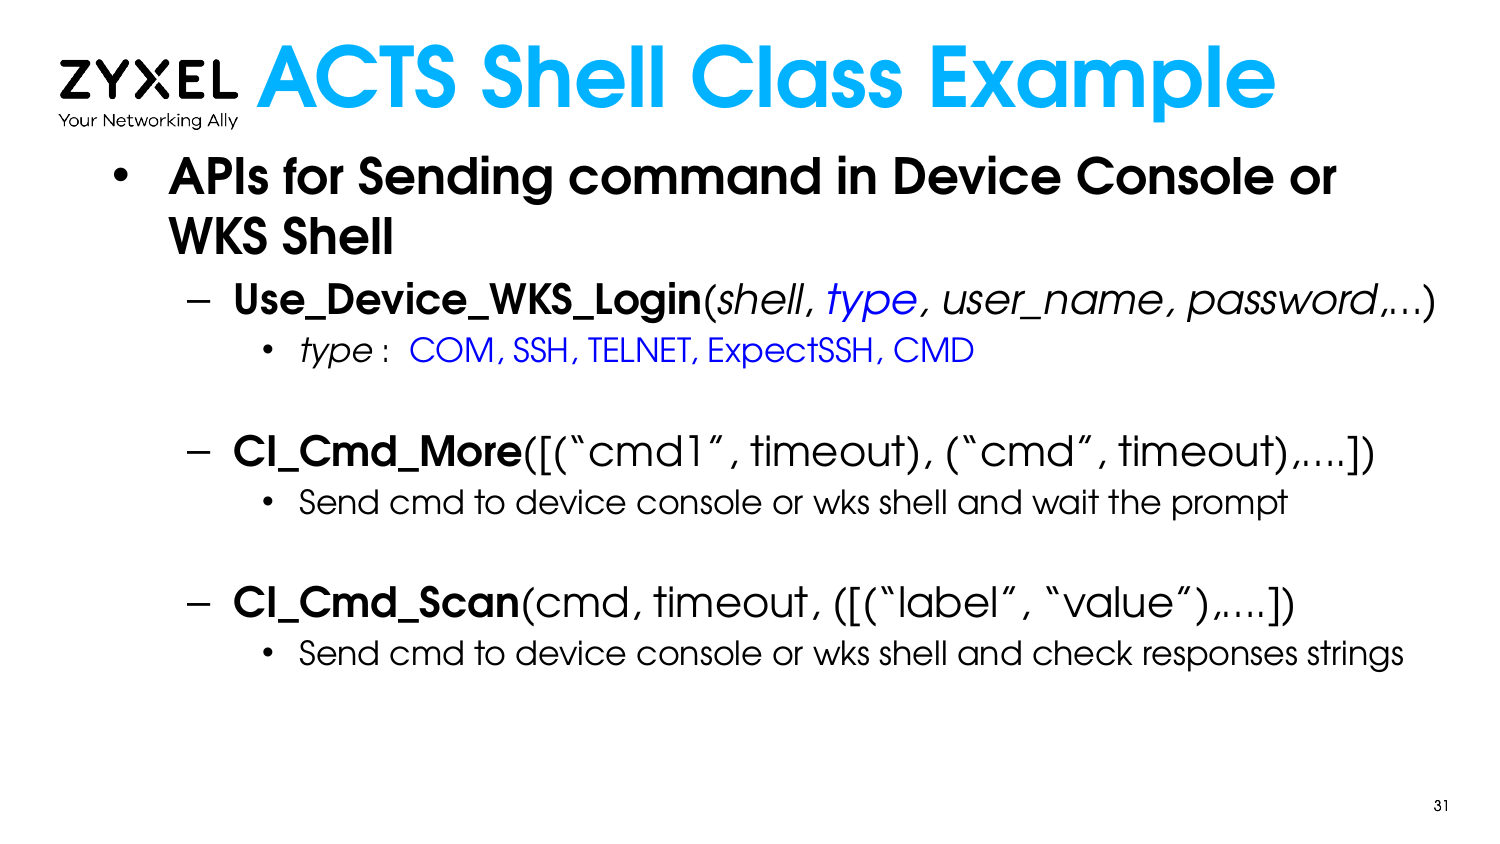

# ACTS Shell Class Example
APIs for Sending command in Device Console or WKS Shell
Use_Device_WKS_Login(shell, type, user_name, password,…)
type :  COM, SSH, TELNET, ExpectSSH, CMD

CI_Cmd_More([(“cmd1”, timeout), (“cmd”, timeout),….])
Send cmd to device console or wks shell and wait the prompt

CI_Cmd_Scan(cmd, timeout, ([(“label”, “value”),….])
Send cmd to device console or wks shell and check responses strings